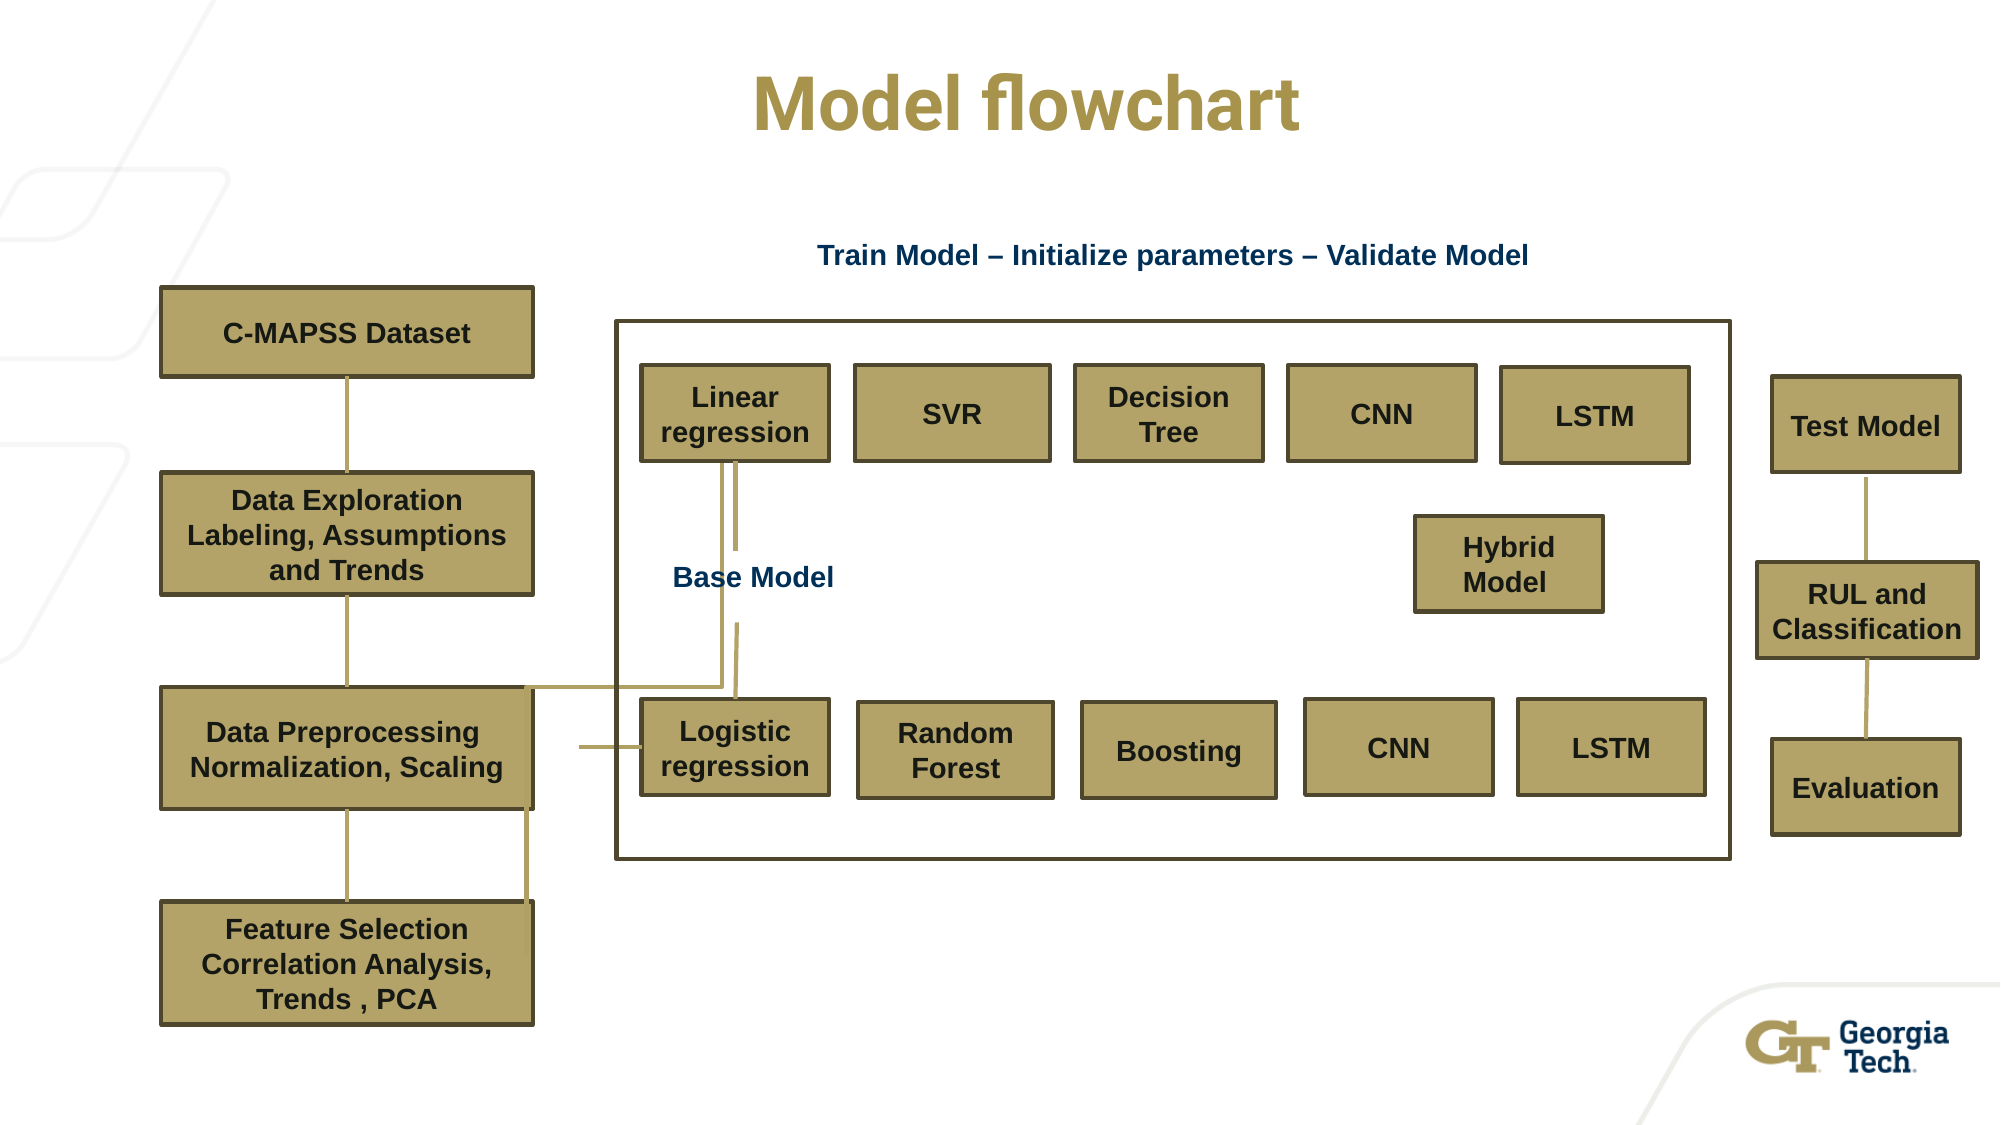

# Model flowchart
Train Model – Initialize parameters – Validate Model
C-MAPSS Dataset

Linear regression
SVR
Decision Tree
CNN
LSTM
Test Model
Data Exploration
Labeling, Assumptions and Trends
Hybrid Model
Base Model
RUL and Classification
Data Preprocessing
Normalization, Scaling
LSTM
CNN
Logistic regression
Random Forest
Boosting
Evaluation
Feature Selection
Correlation Analysis, Trends , PCA